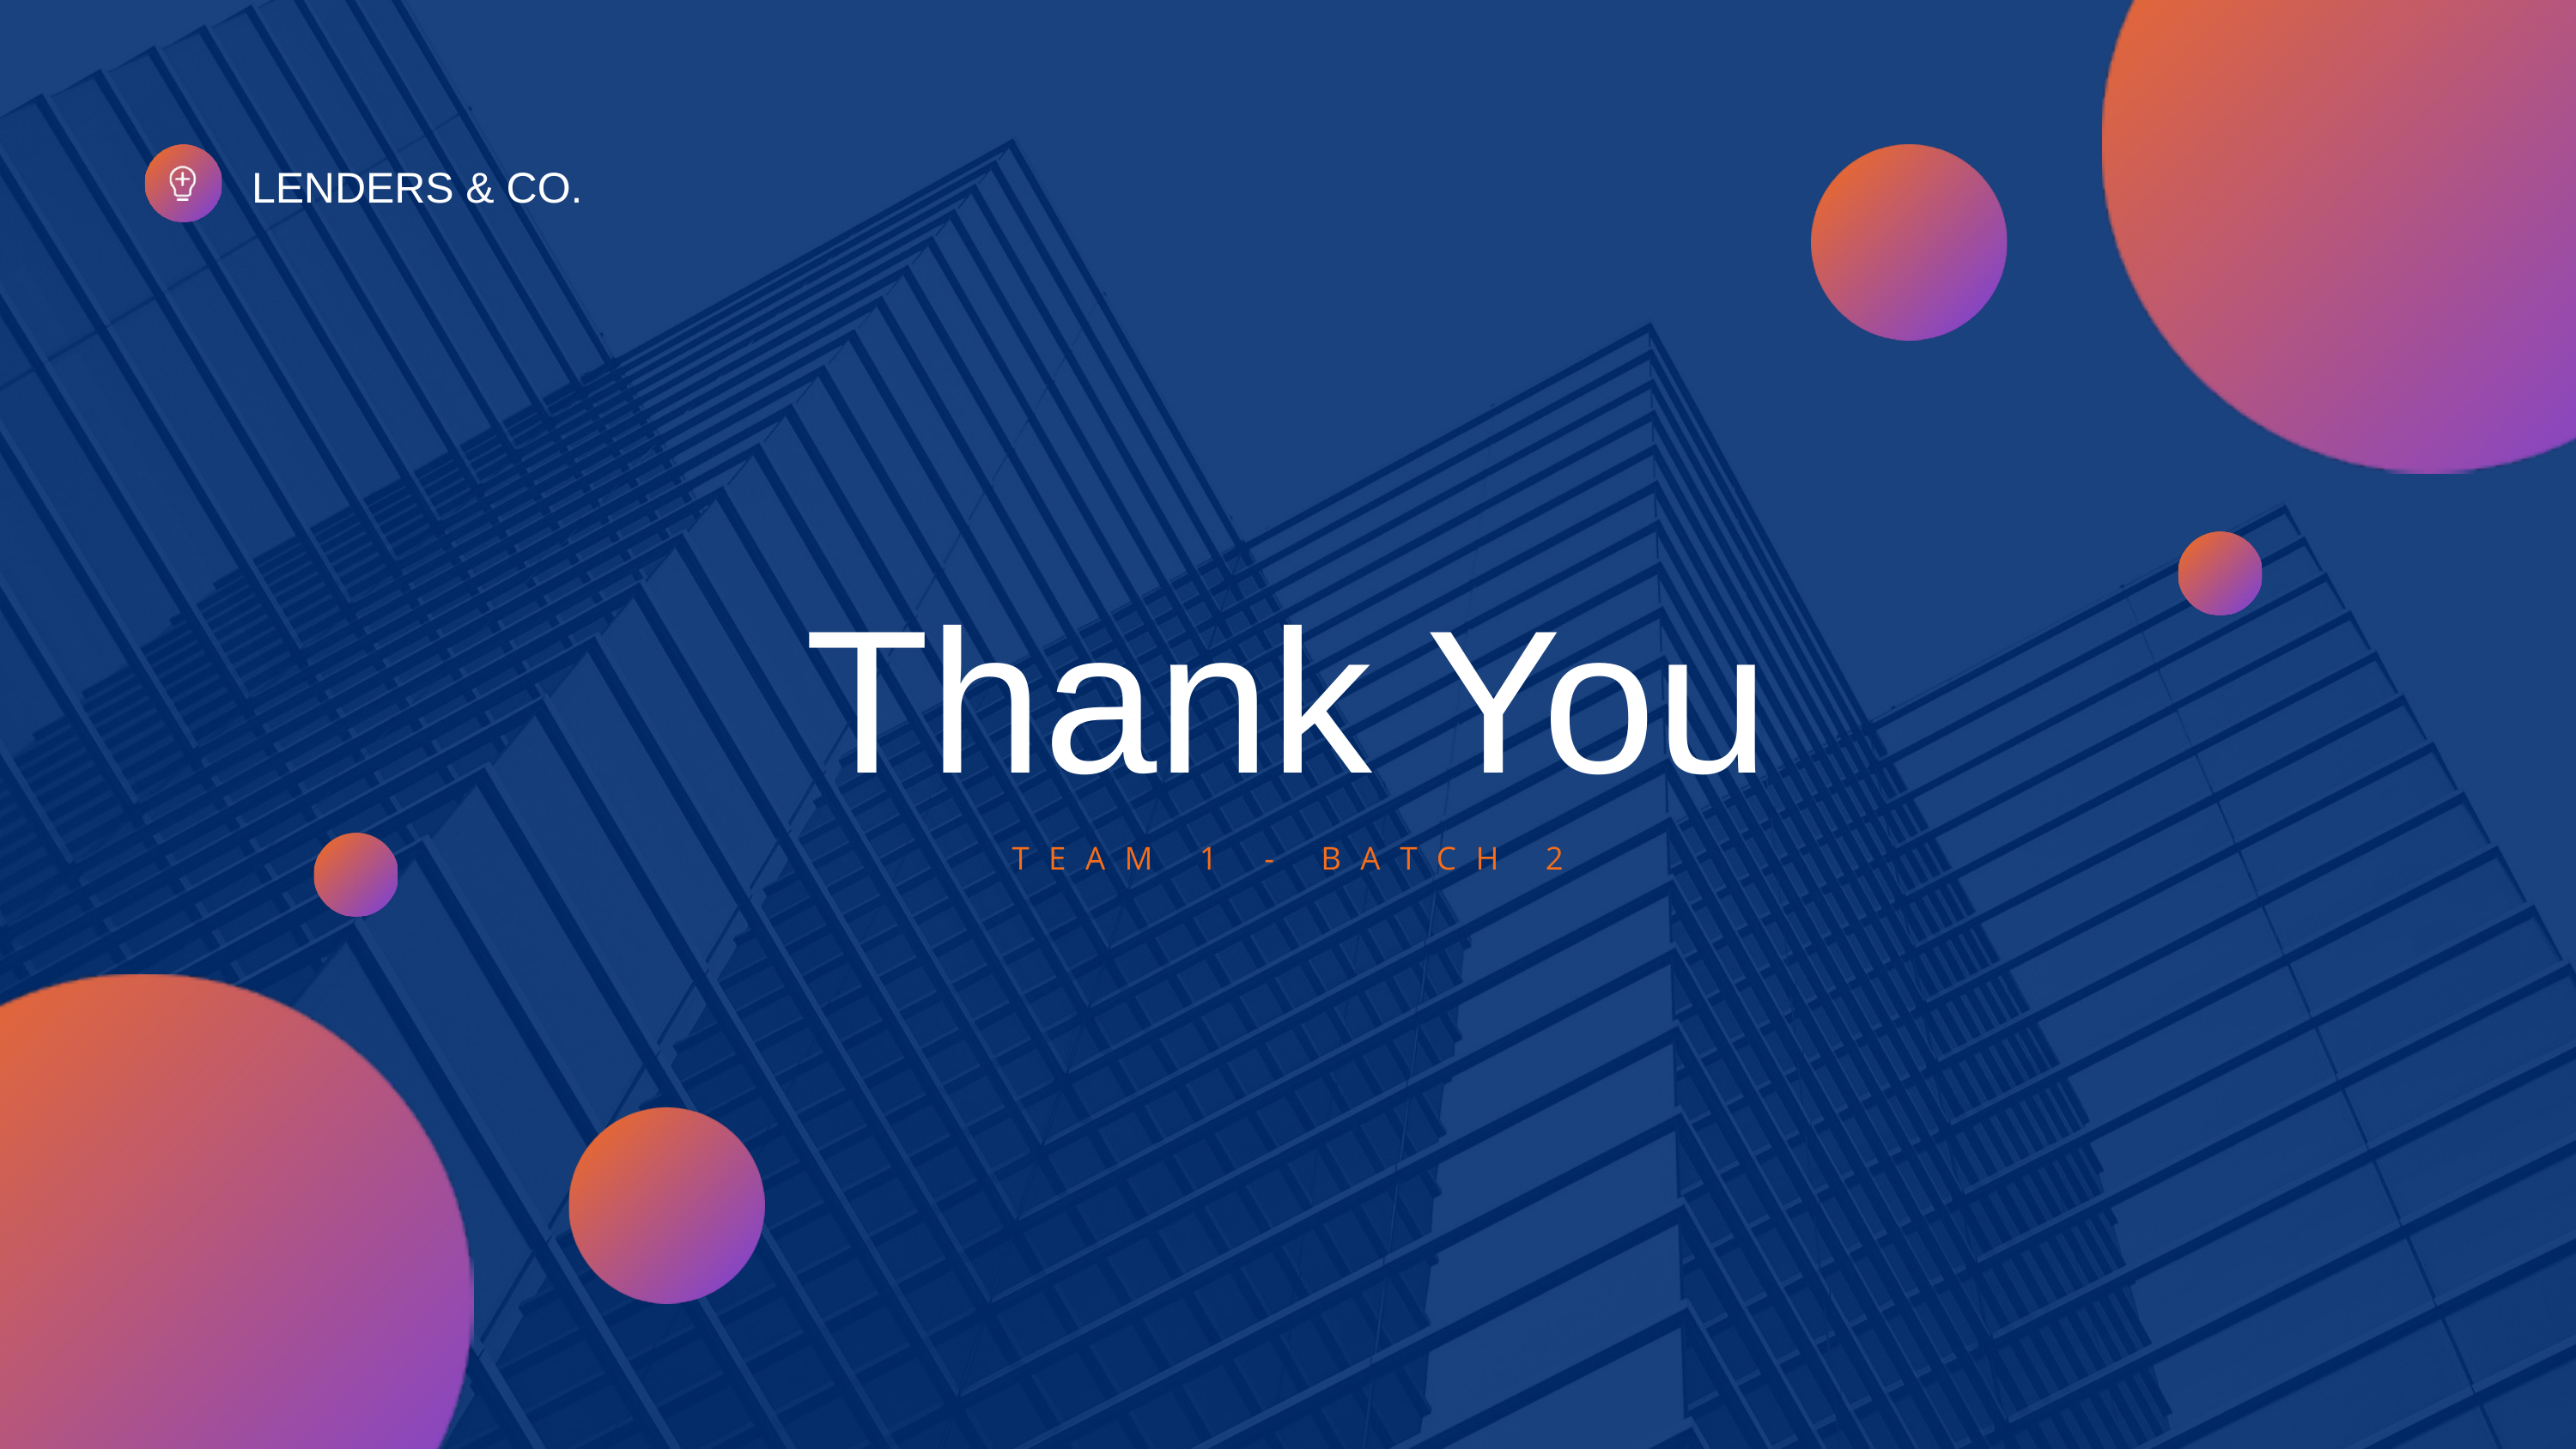

LENDERS & CO.

Thank You

TEAM 1 - BATCH 2